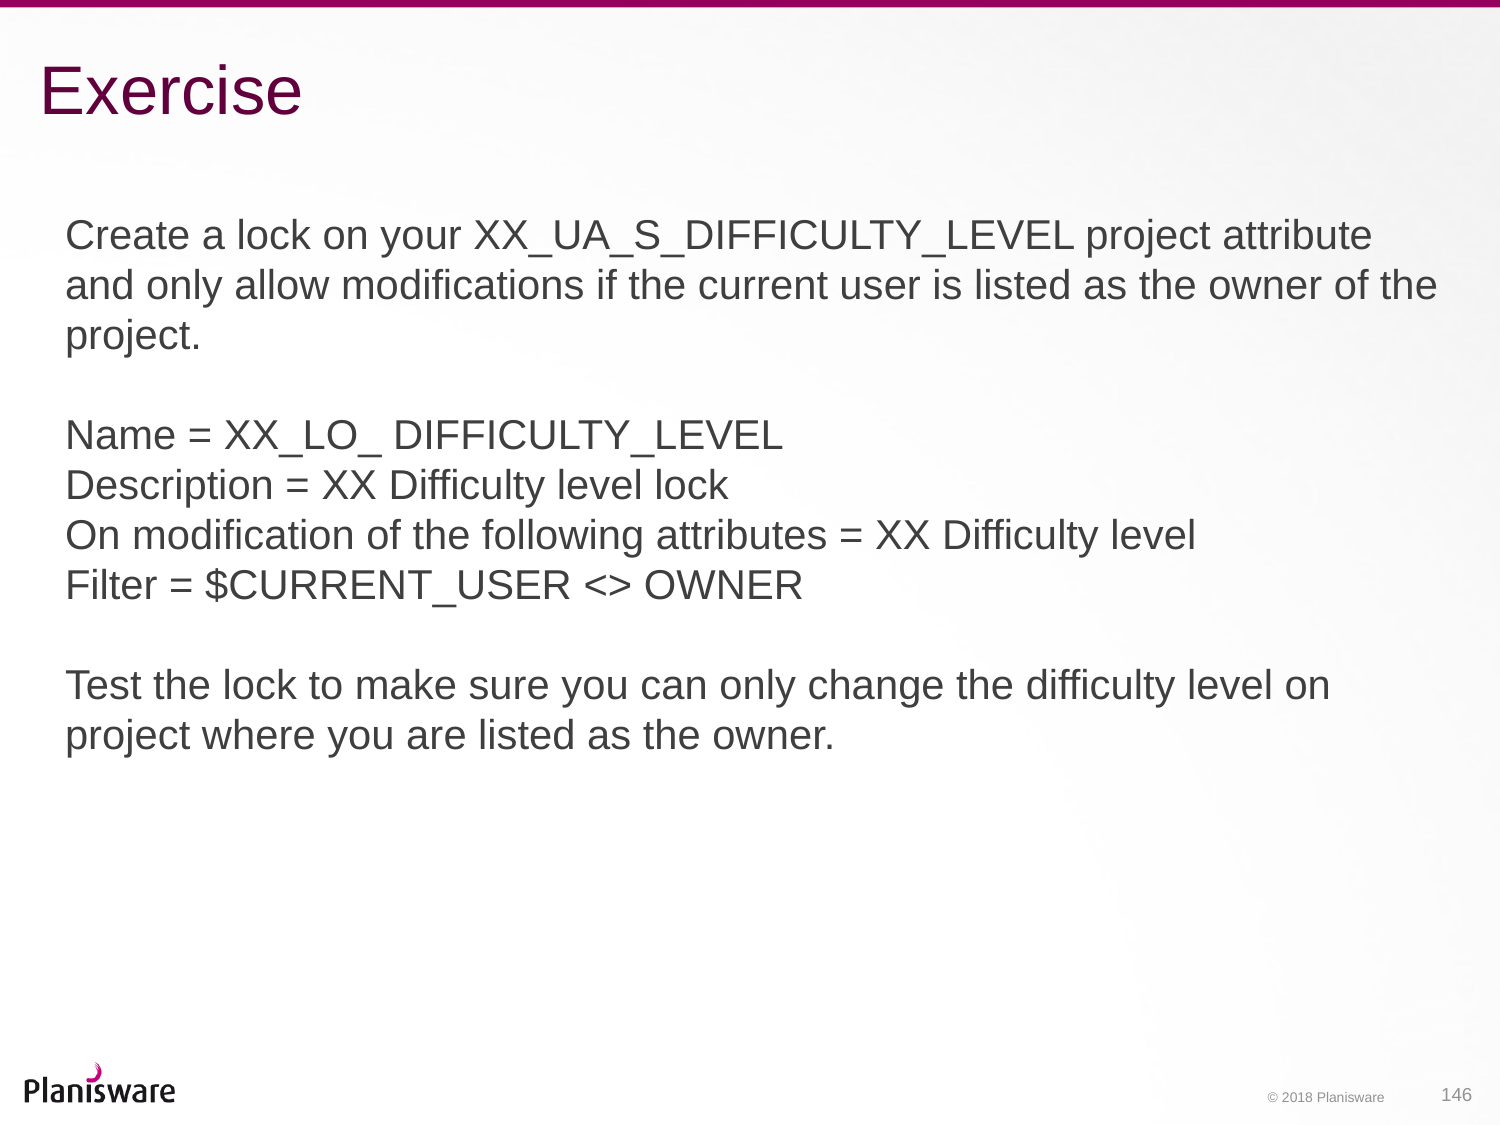

# Exercise
Create a lock on your XX_UA_S_DIFFICULTY_LEVEL project attribute and only allow modifications if the current user is listed as the owner of the project.

Name = XX_LO_ DIFFICULTY_LEVEL
Description = XX Difficulty level lock
On modification of the following attributes = XX Difficulty level
Filter = $CURRENT_USER <> OWNER

Test the lock to make sure you can only change the difficulty level on project where you are listed as the owner.

© 2018 Planisware
146